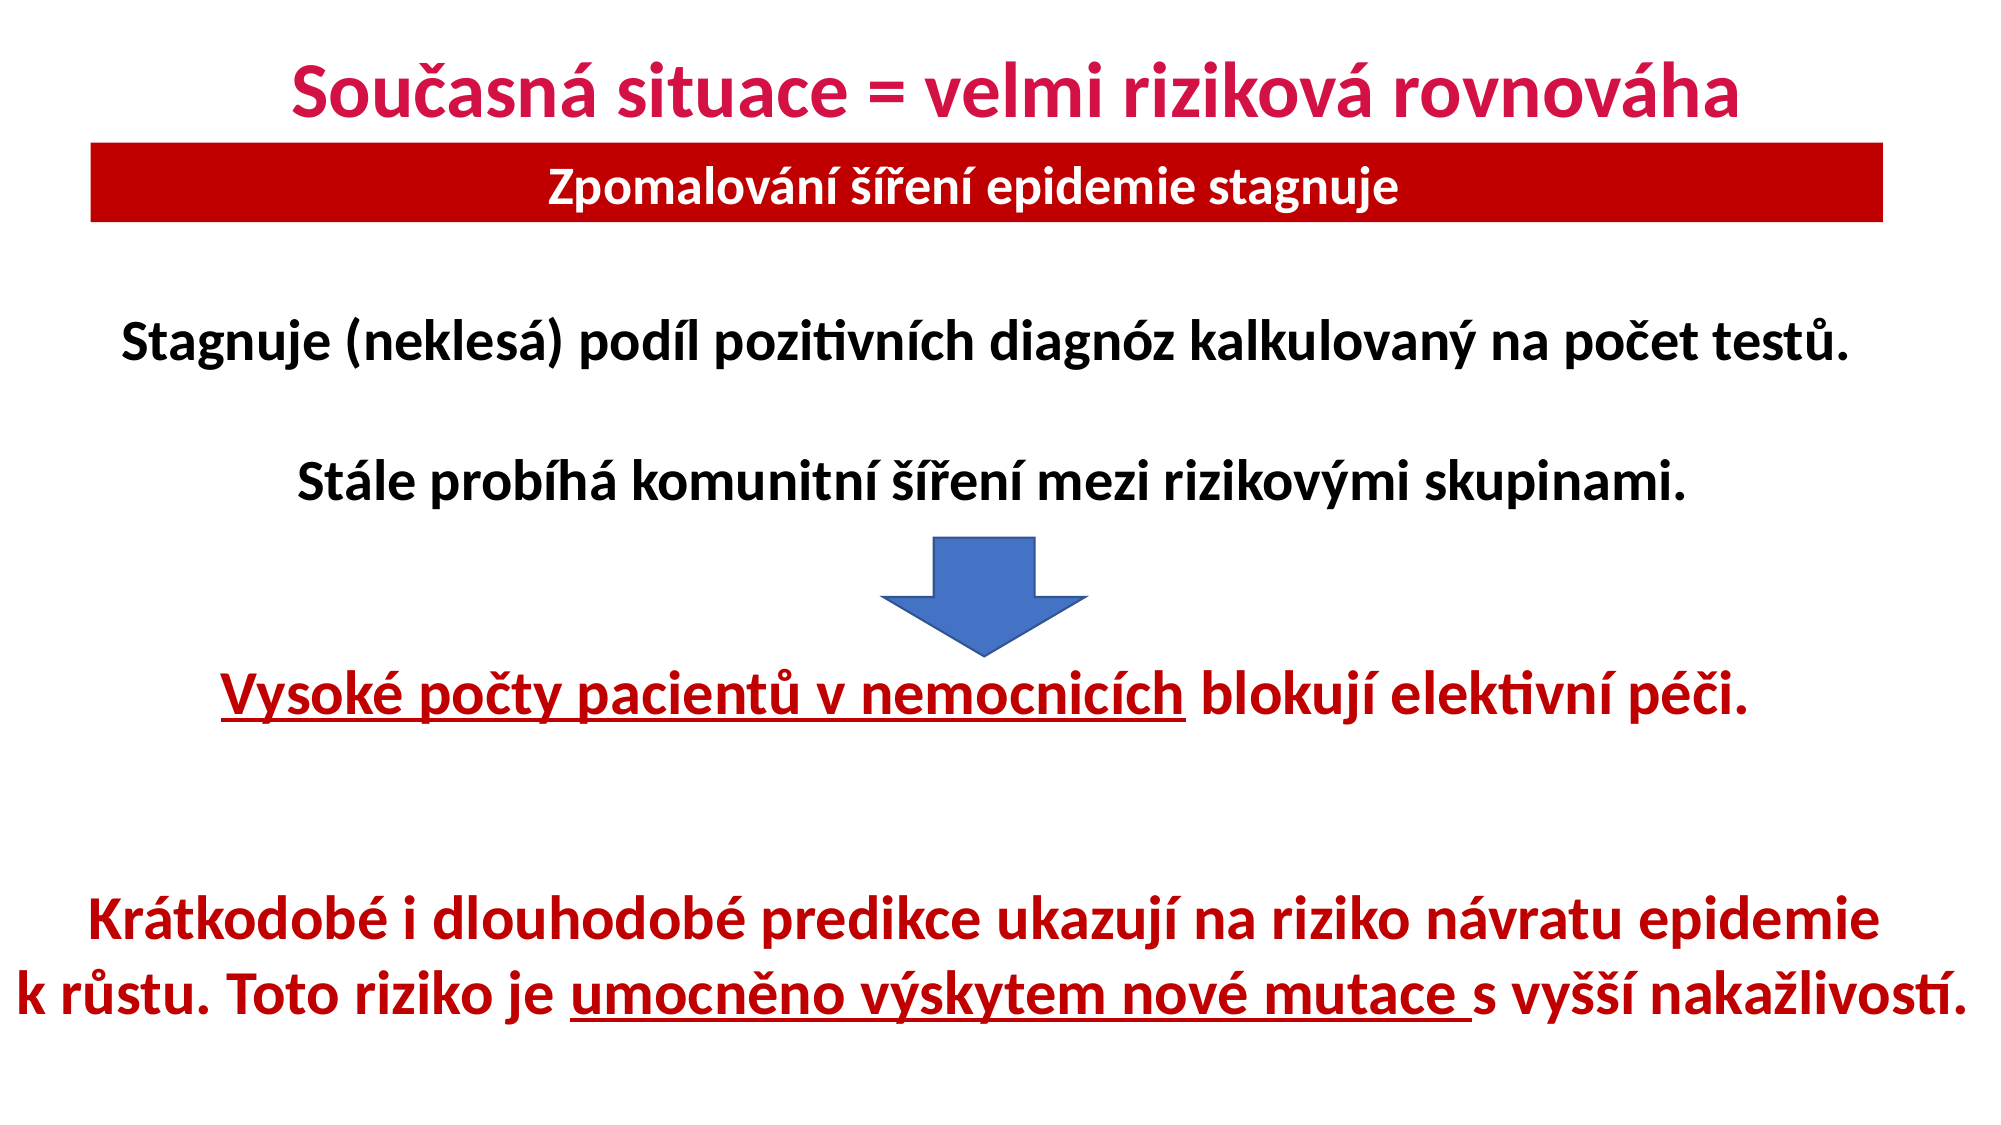

Současná situace = velmi riziková rovnováha
Zpomalování šíření epidemie stagnuje
Stagnuje (neklesá) podíl pozitivních diagnóz kalkulovaný na počet testů.

Stále probíhá komunitní šíření mezi rizikovými skupinami.

Vysoké počty pacientů v nemocnicích blokují elektivní péči.

Krátkodobé i dlouhodobé predikce ukazují na riziko návratu epidemie
k růstu. Toto riziko je umocněno výskytem nové mutace s vyšší nakažlivostí.